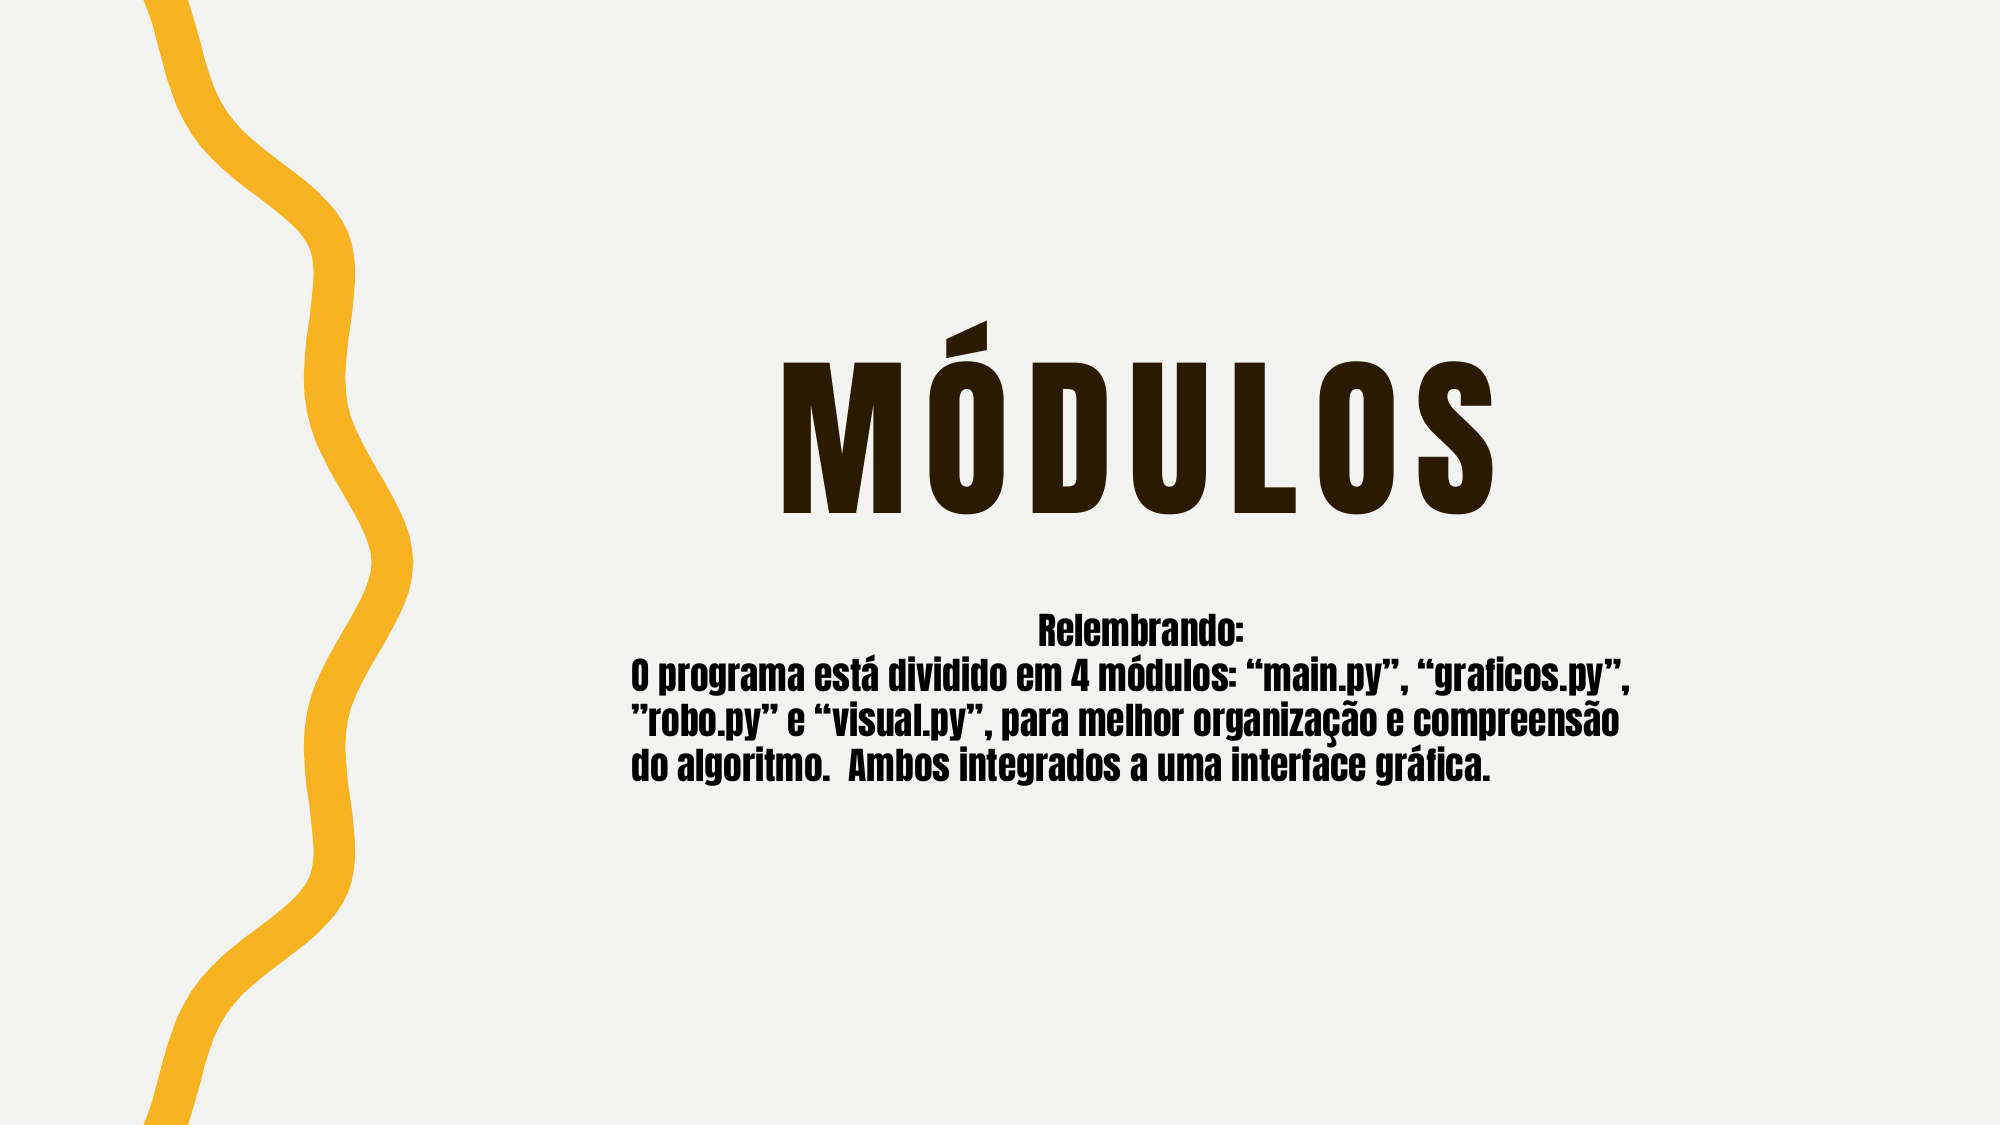

# MÓDULOS
Relembrando:
O programa está dividido em 4 módulos: “main.py”, “graficos.py”, ”robo.py” e “visual.py”, para melhor organização e compreensão do algoritmo.  Ambos integrados a uma interface gráfica.